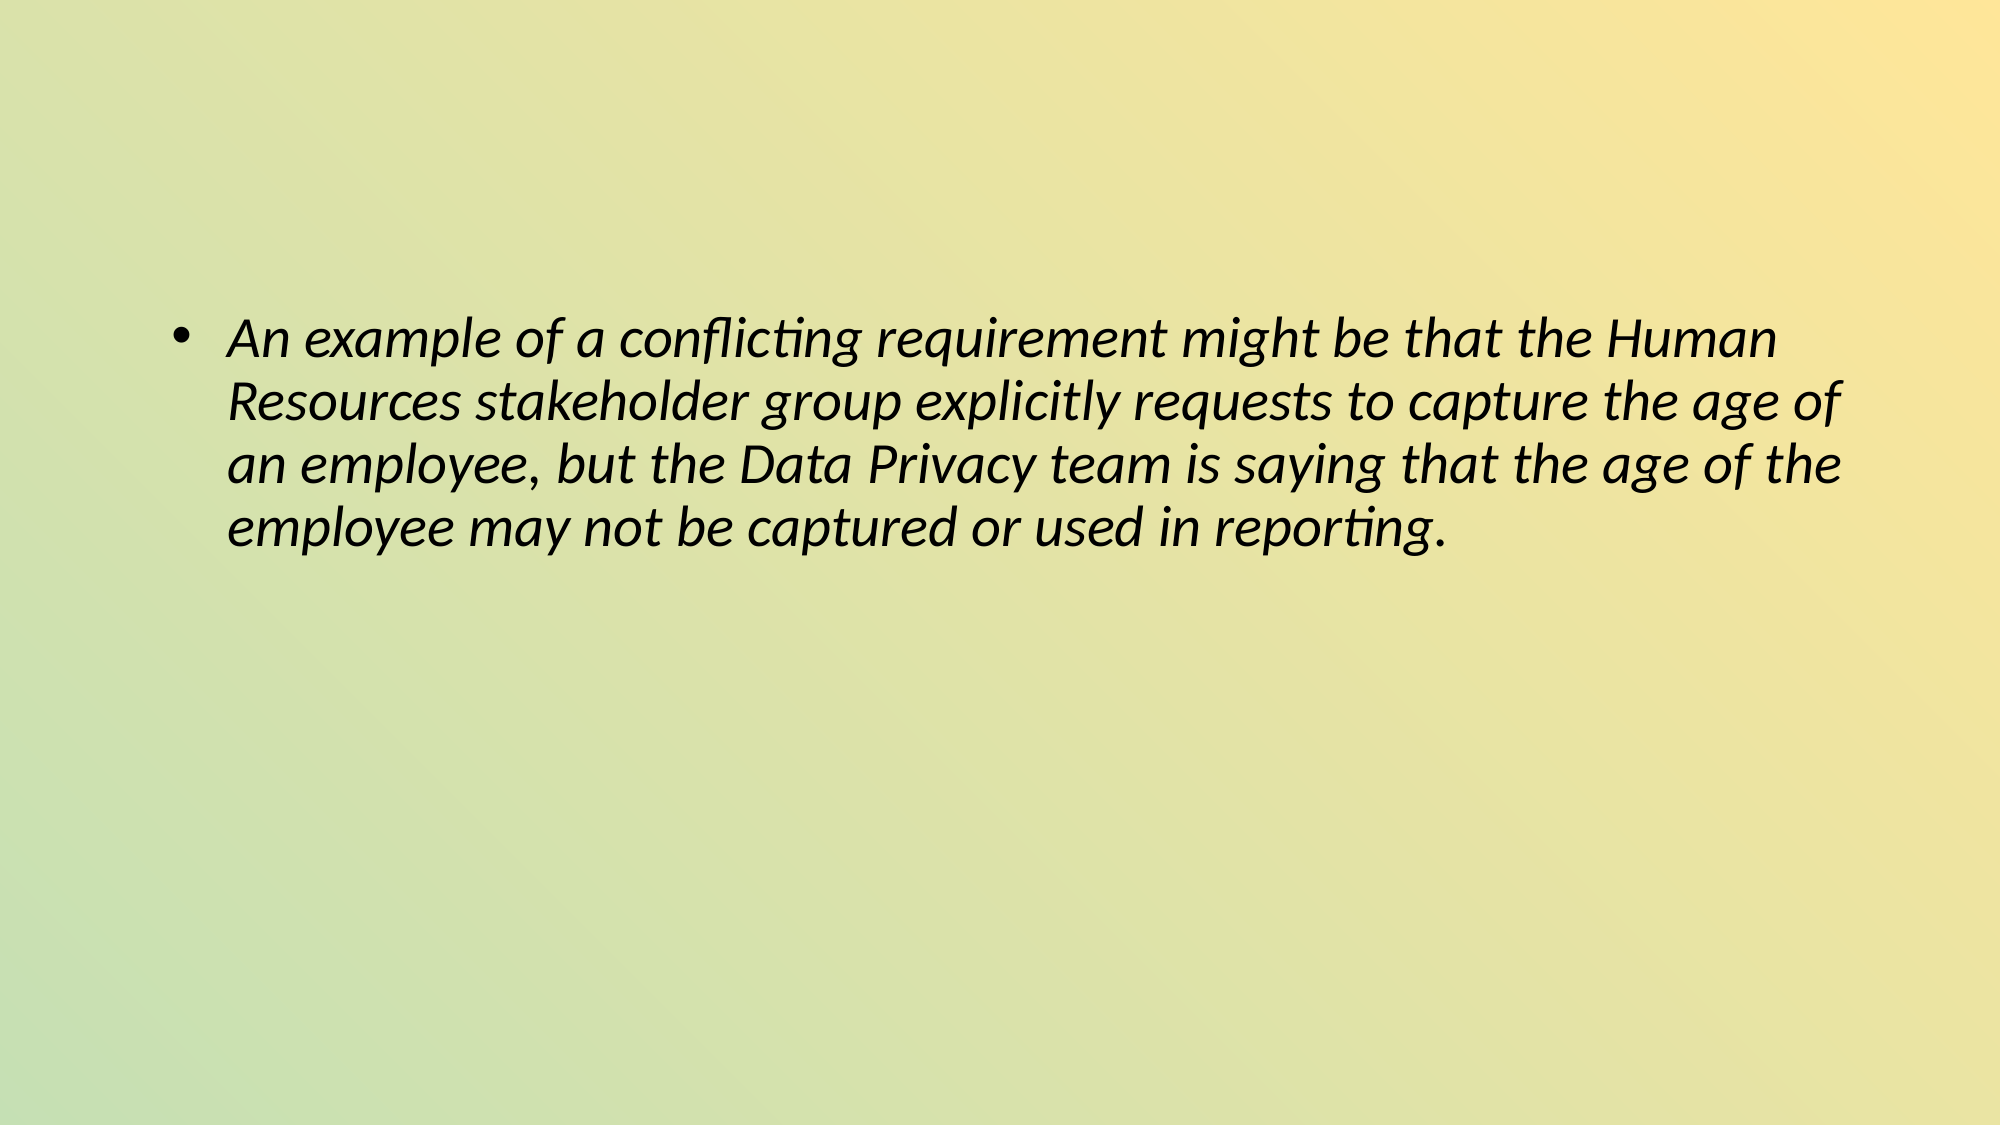

#
An example of a conflicting requirement might be that the Human Resources stakeholder group explicitly requests to capture the age of an employee, but the Data Privacy team is saying that the age of the employee may not be captured or used in reporting.